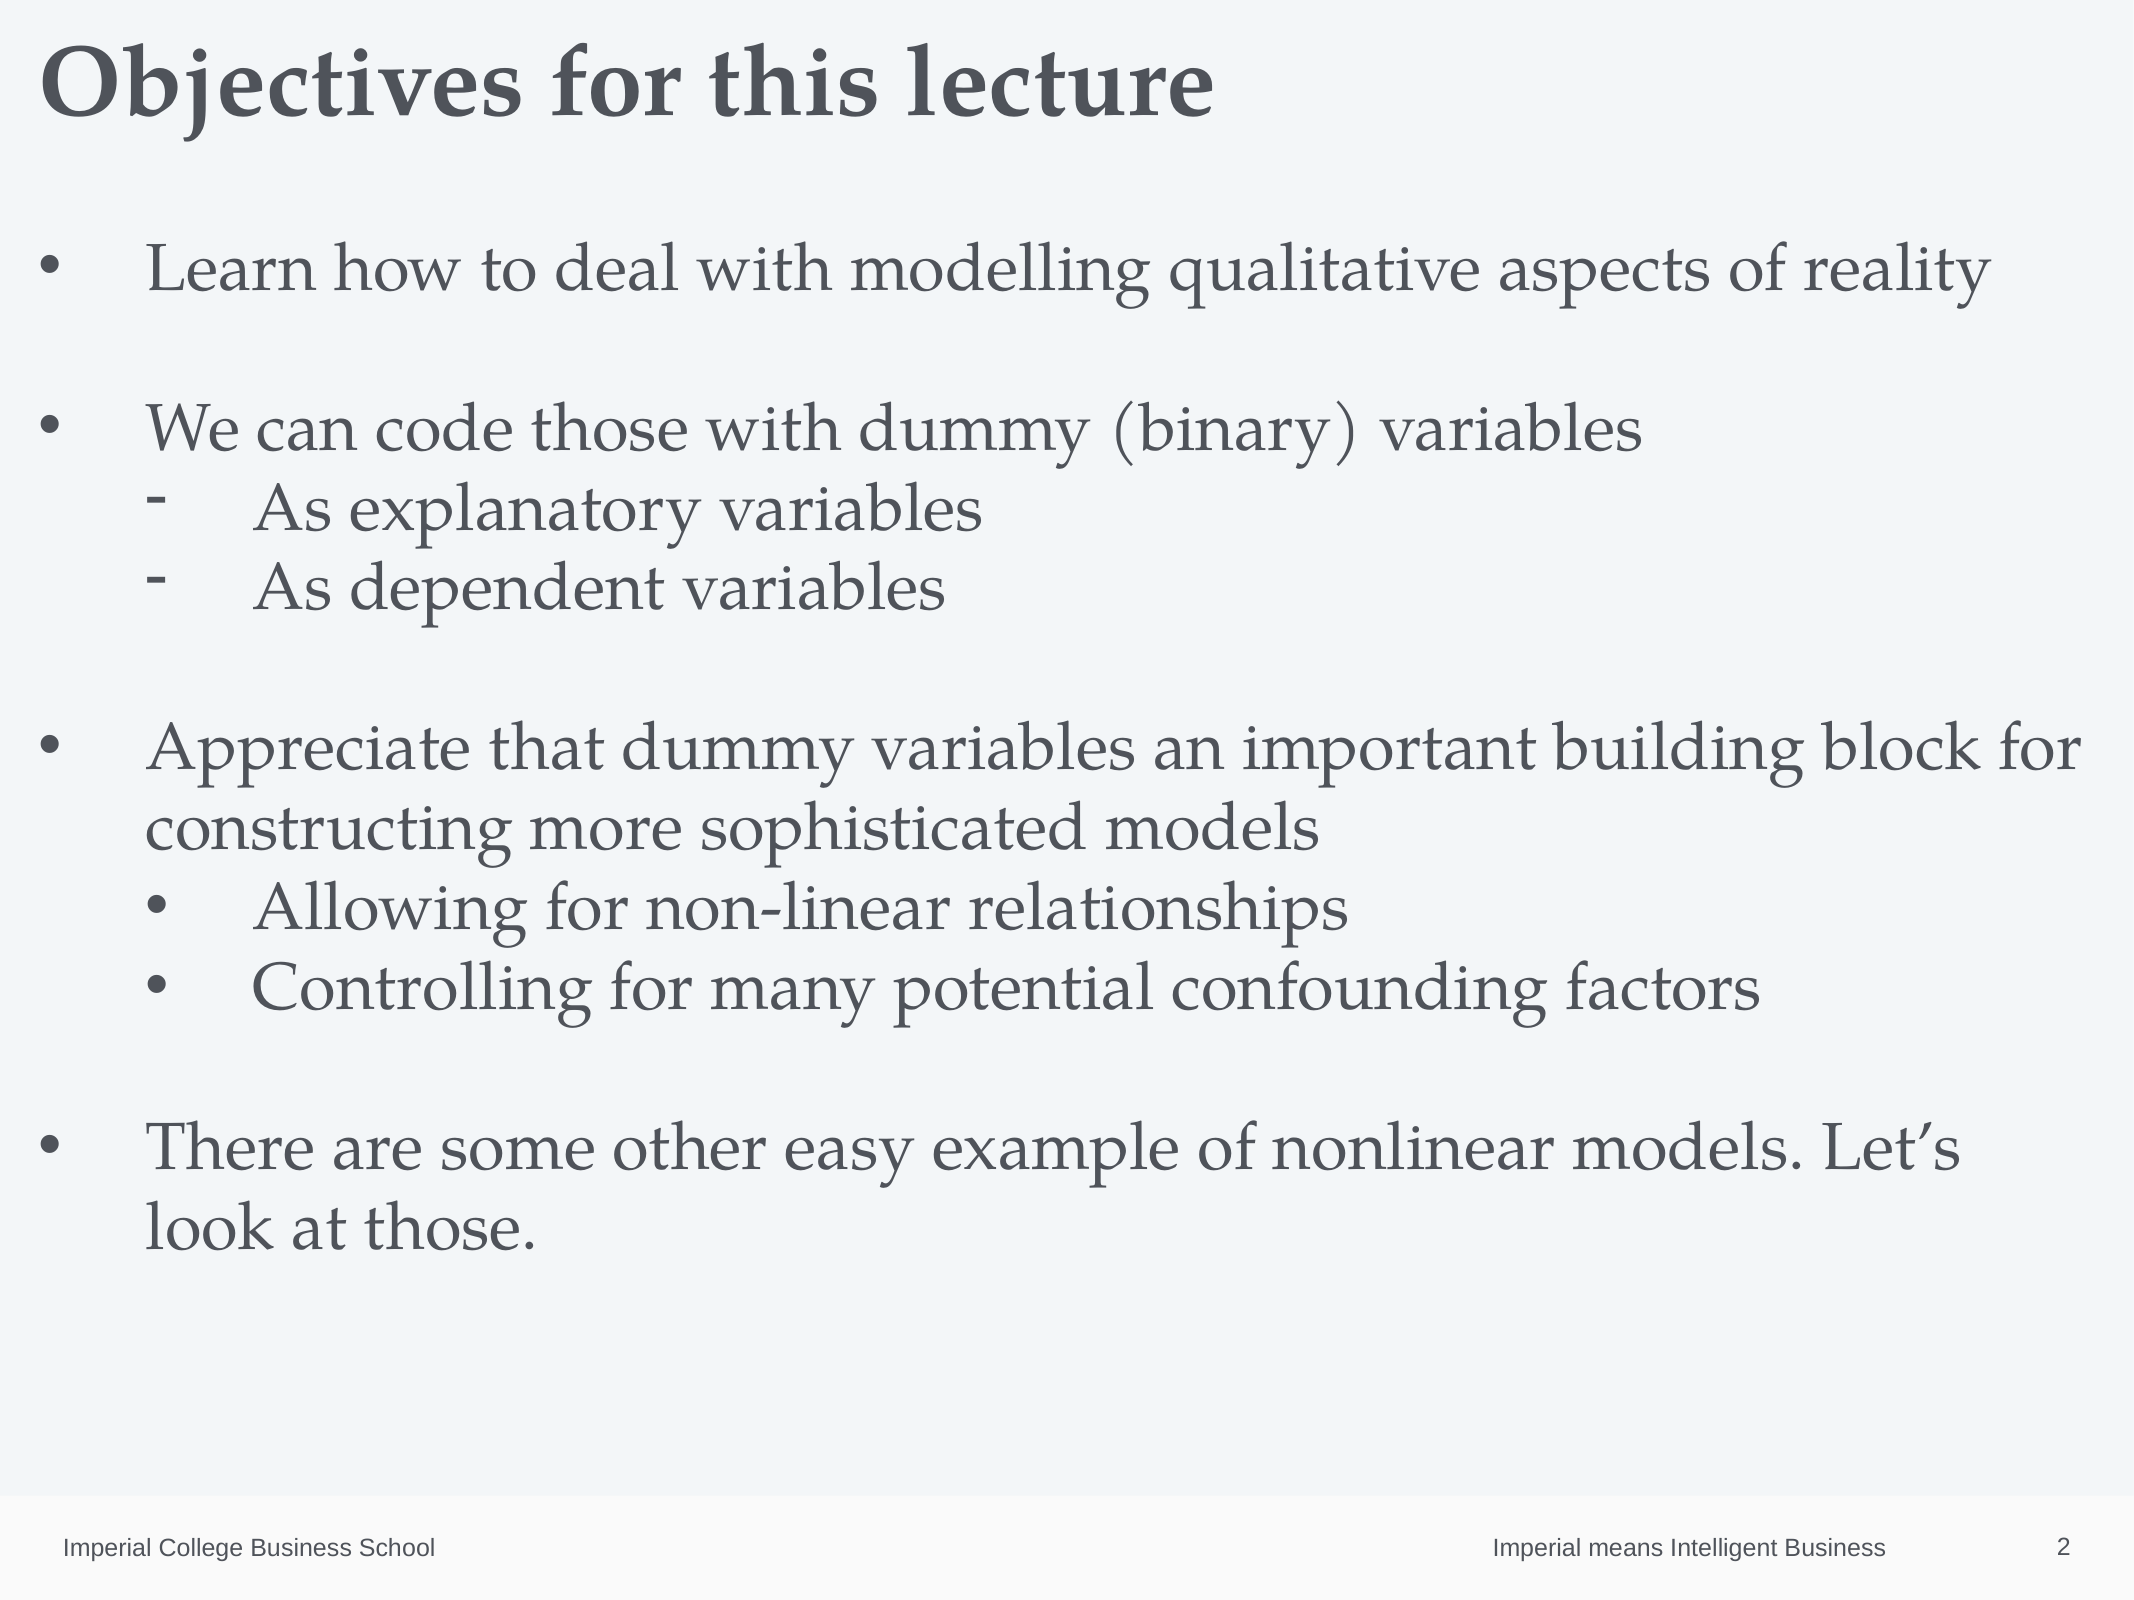

# Objectives for this lecture
Learn how to deal with modelling qualitative aspects of reality

We can code those with dummy (binary) variables
As explanatory variables
As dependent variables

Appreciate that dummy variables an important building block for constructing more sophisticated models
Allowing for non-linear relationships
Controlling for many potential confounding factors

There are some other easy example of nonlinear models. Let’s look at those.